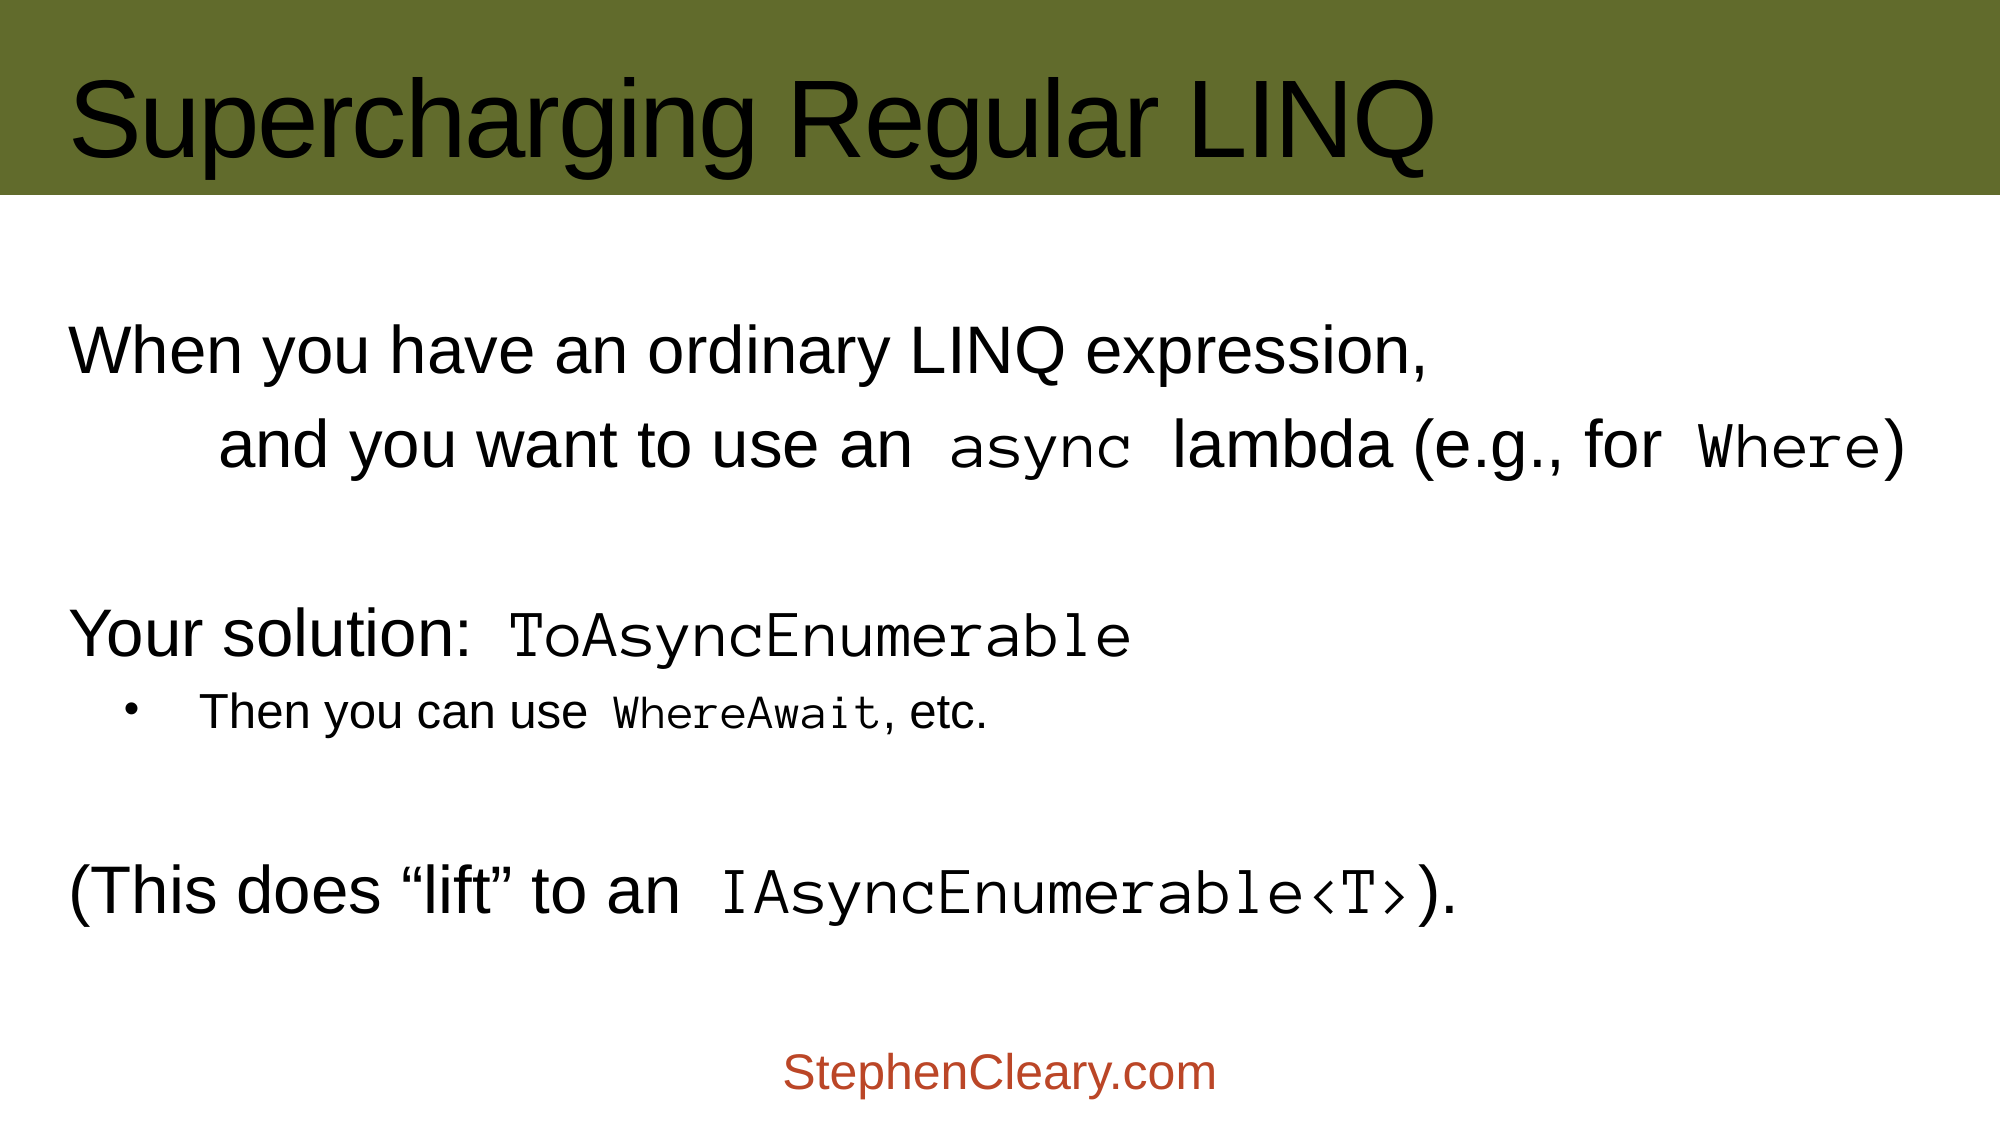

# Supercharging Regular LINQ

When you have an ordinary LINQ expression,
	and you want to use an async lambda (e.g., for Where)

Your solution: ToAsyncEnumerable
Then you can use WhereAwait, etc.

(This does “lift” to an IAsyncEnumerable<T>).